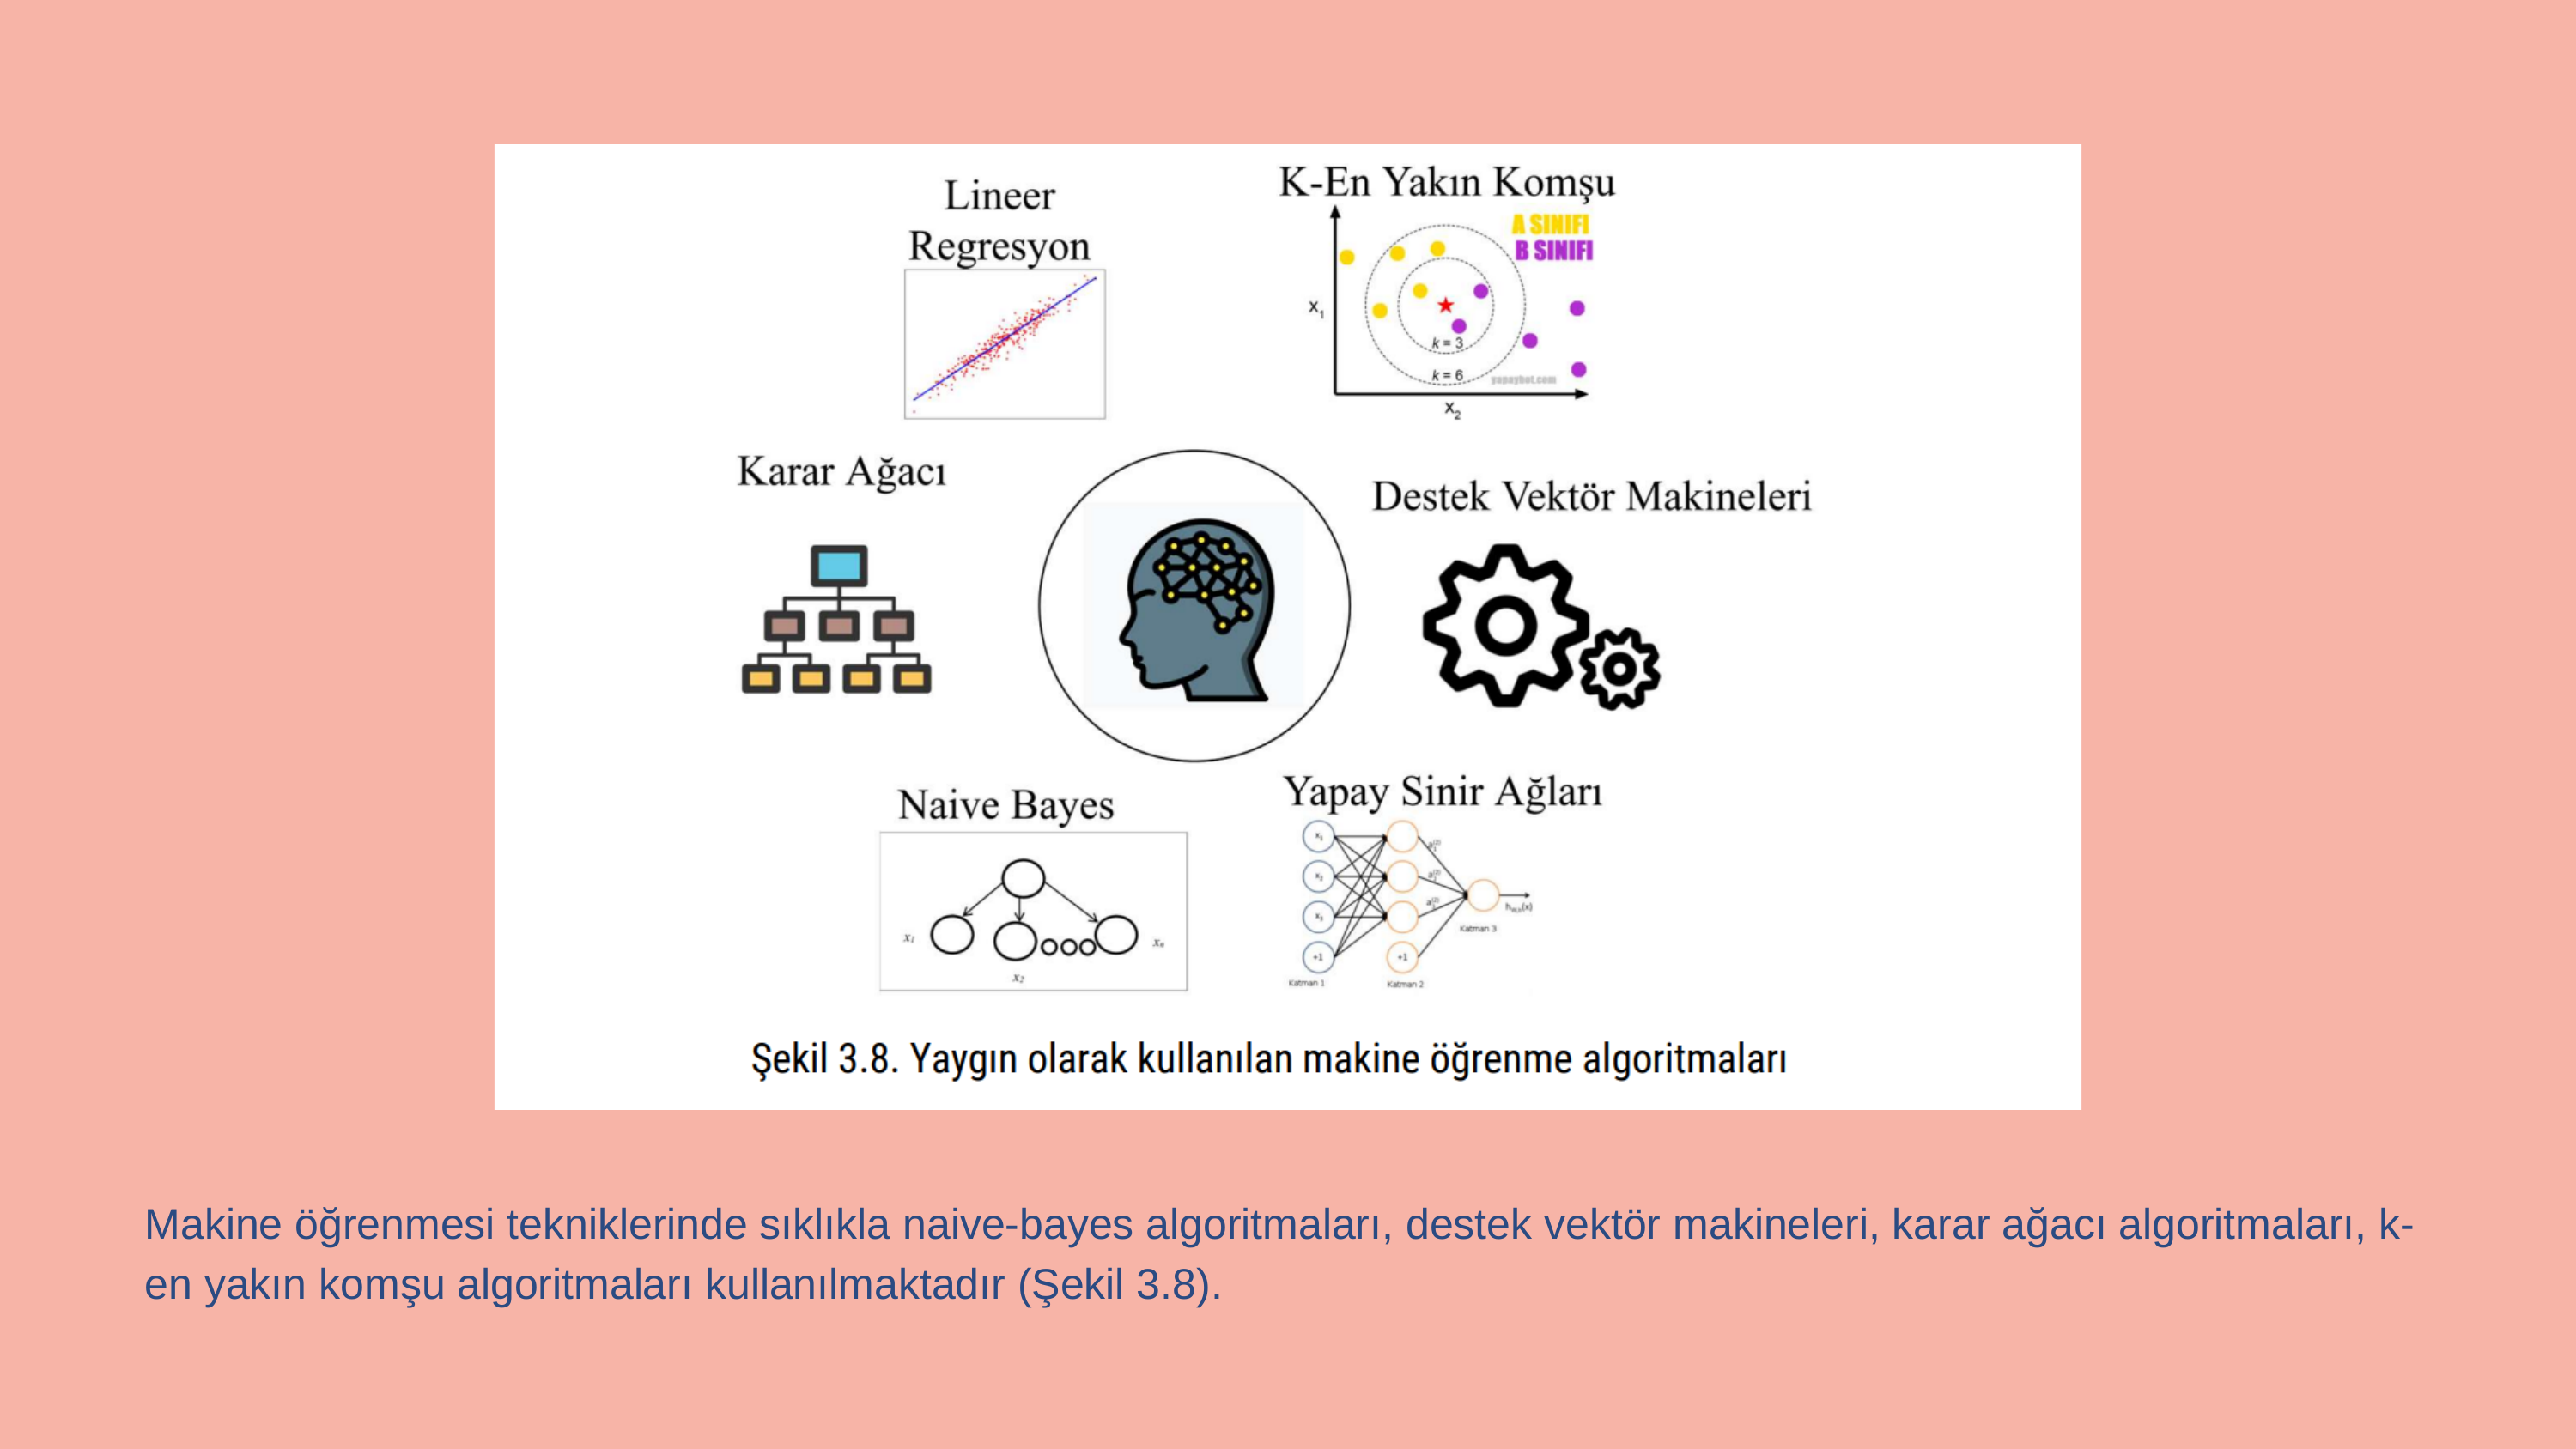

Makine öğrenmesi tekniklerinde sıklıkla naive-bayes algoritmaları, destek vektör makineleri, karar ağacı algoritmaları, k-en yakın komşu algoritmaları kullanılmaktadır (Şekil 3.8).